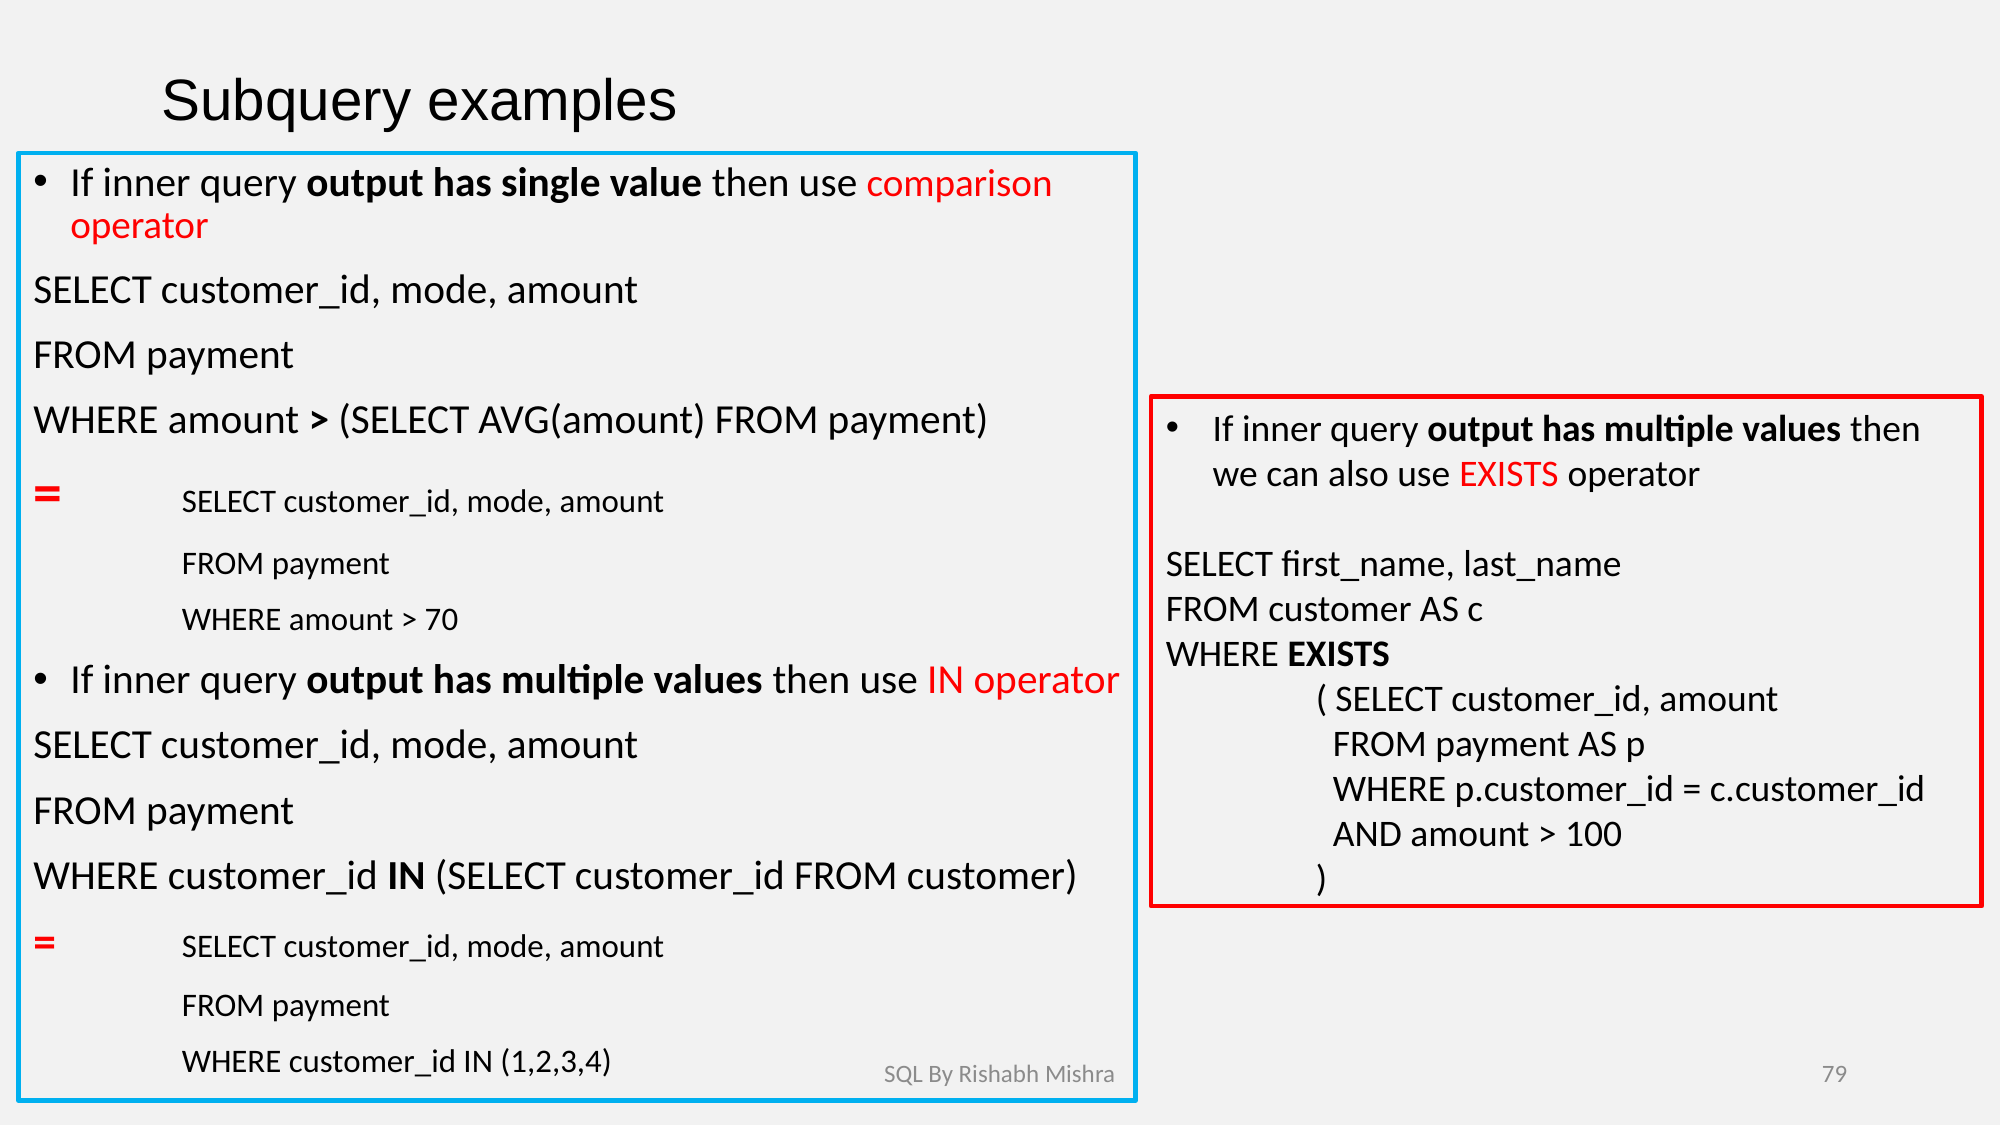

# Subquery examples
If inner query output has single value then use comparison operator
SELECT customer_id, mode, amount
FROM payment
WHERE amount > (SELECT AVG(amount) FROM payment)
= 	SELECT customer_id, mode, amount
	FROM payment
	WHERE amount > 70
If inner query output has multiple values then use IN operator
SELECT customer_id, mode, amount
FROM payment
WHERE customer_id IN (SELECT customer_id FROM customer)
= 	SELECT customer_id, mode, amount
	FROM payment
	WHERE customer_id IN (1,2,3,4)

If inner query output has multiple values then we can also use EXISTS operator

SELECT first_name, last_name
FROM customer AS c
WHERE EXISTS
	( SELECT customer_id, amount
	  FROM payment AS p
	  WHERE p.customer_id = c.customer_id
	  AND amount > 100
	)
SQL By Rishabh Mishra
79